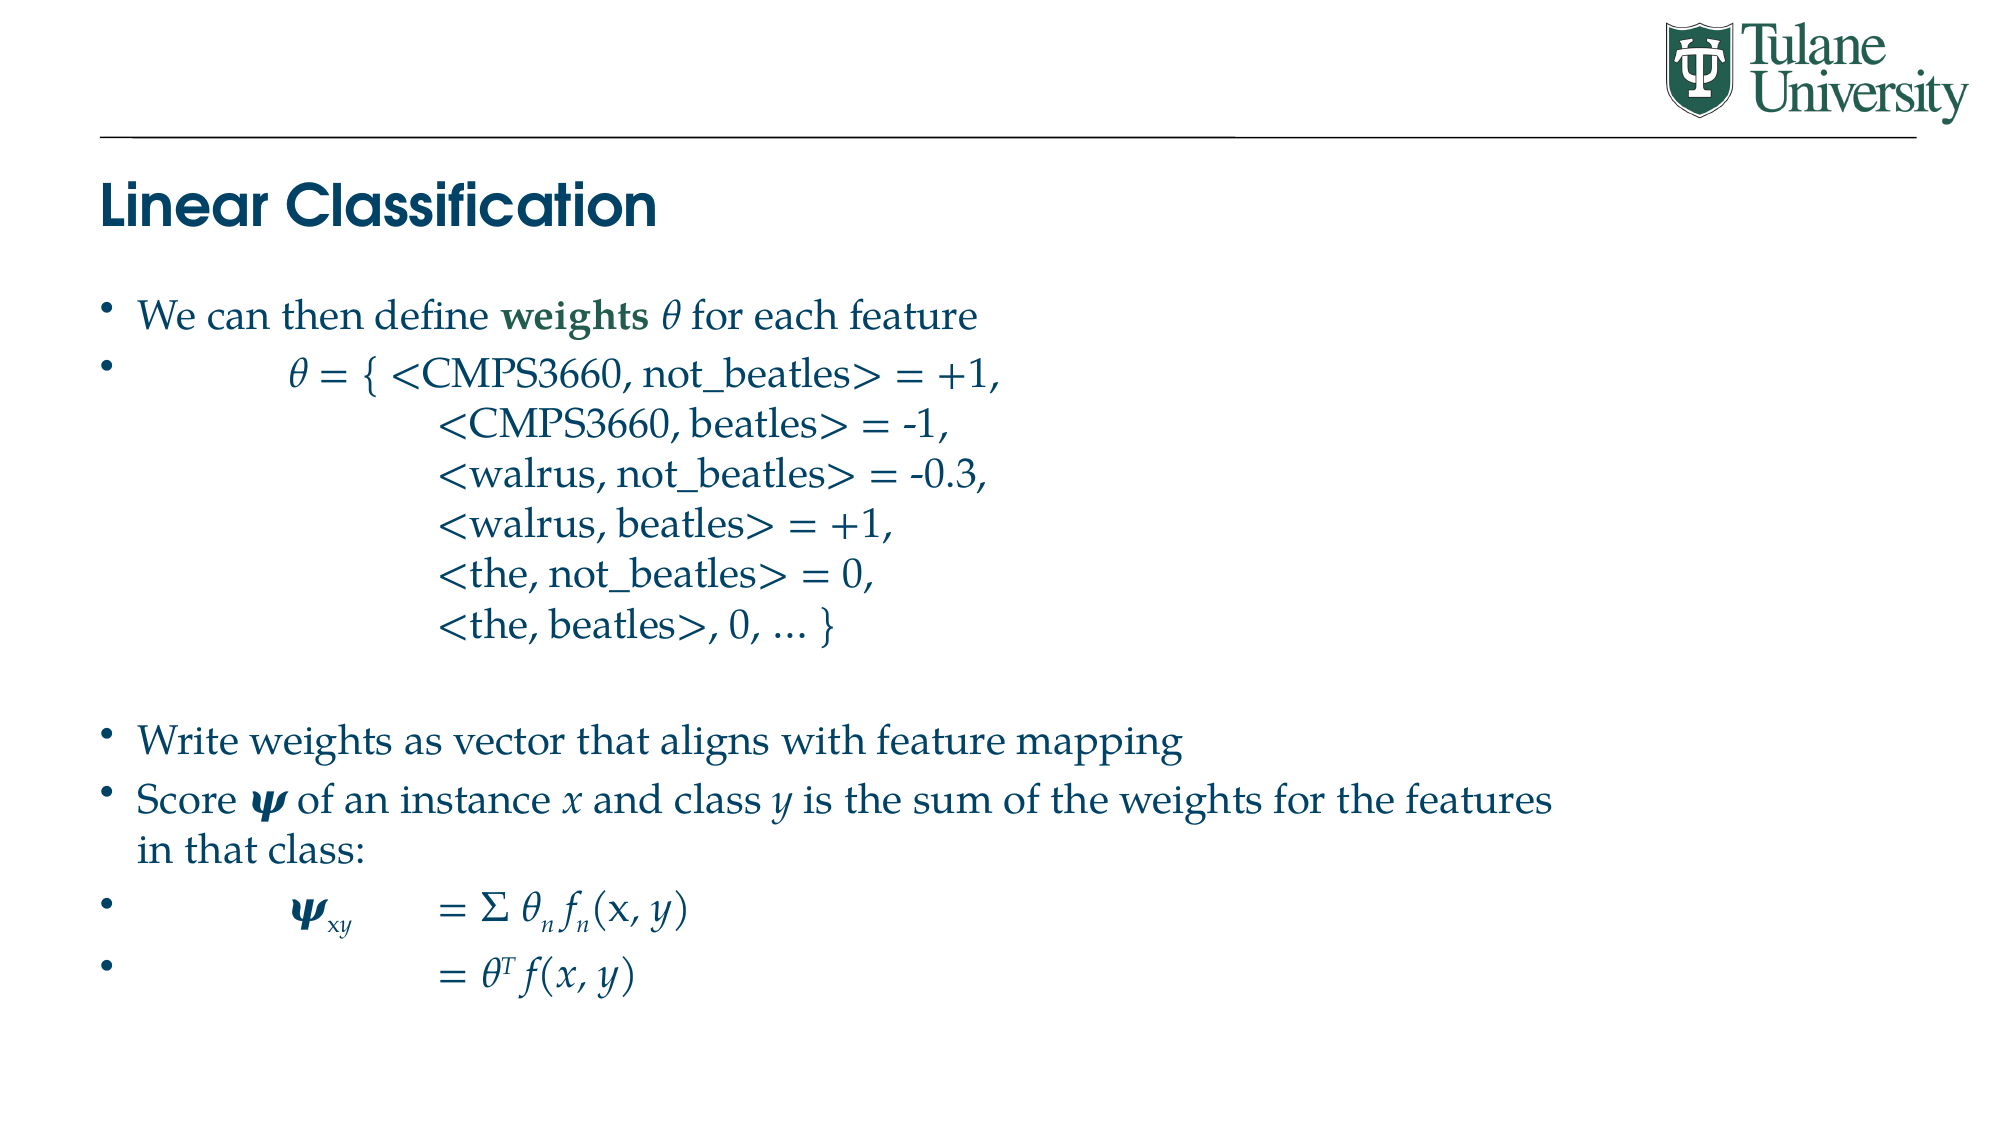

# Linear Classification
We can then define weights θ for each feature
	θ = { <CMPS3660, not_beatles> = +1,
		<CMPS3660, beatles> = -1,
		<walrus, not_beatles> = -0.3,
		<walrus, beatles> = +1,
		<the, not_beatles> = 0,
		<the, beatles>, 0, … }

Write weights as vector that aligns with feature mapping
Score 𝝍 of an instance x and class y is the sum of the weights for the features in that class:
	𝝍xy	= Σ θn fn(x, y)
		= θT f(x, y)